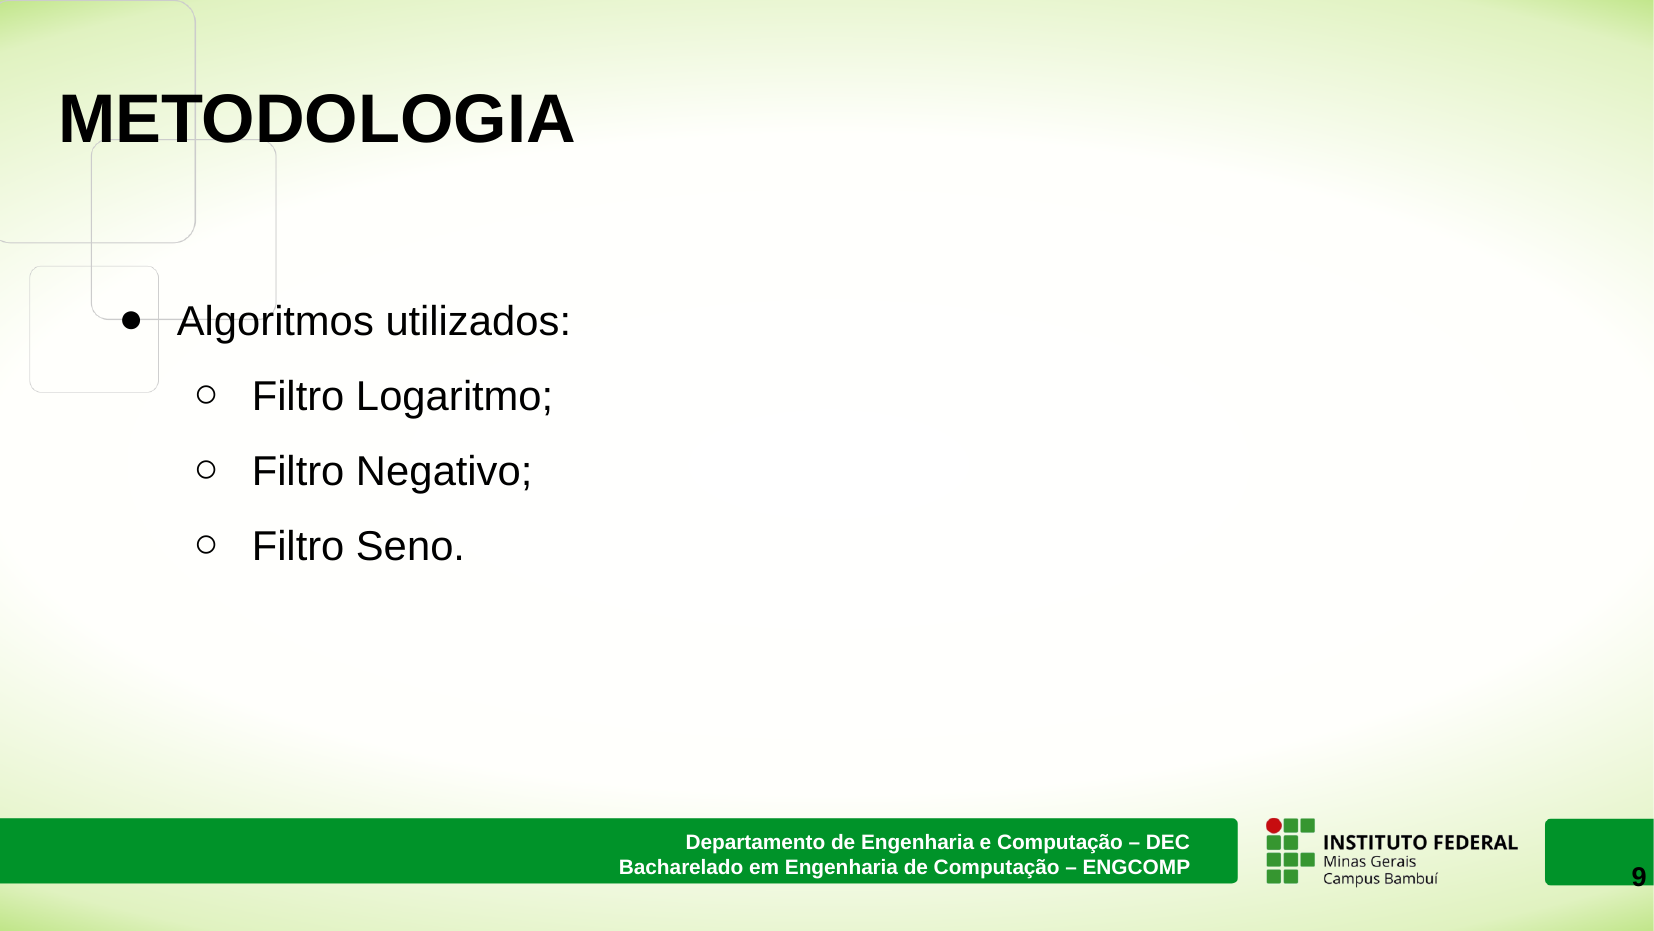

# METODOLOGIA

Algoritmos utilizados:
Filtro Logaritmo;
Filtro Negativo;
Filtro Seno.
9